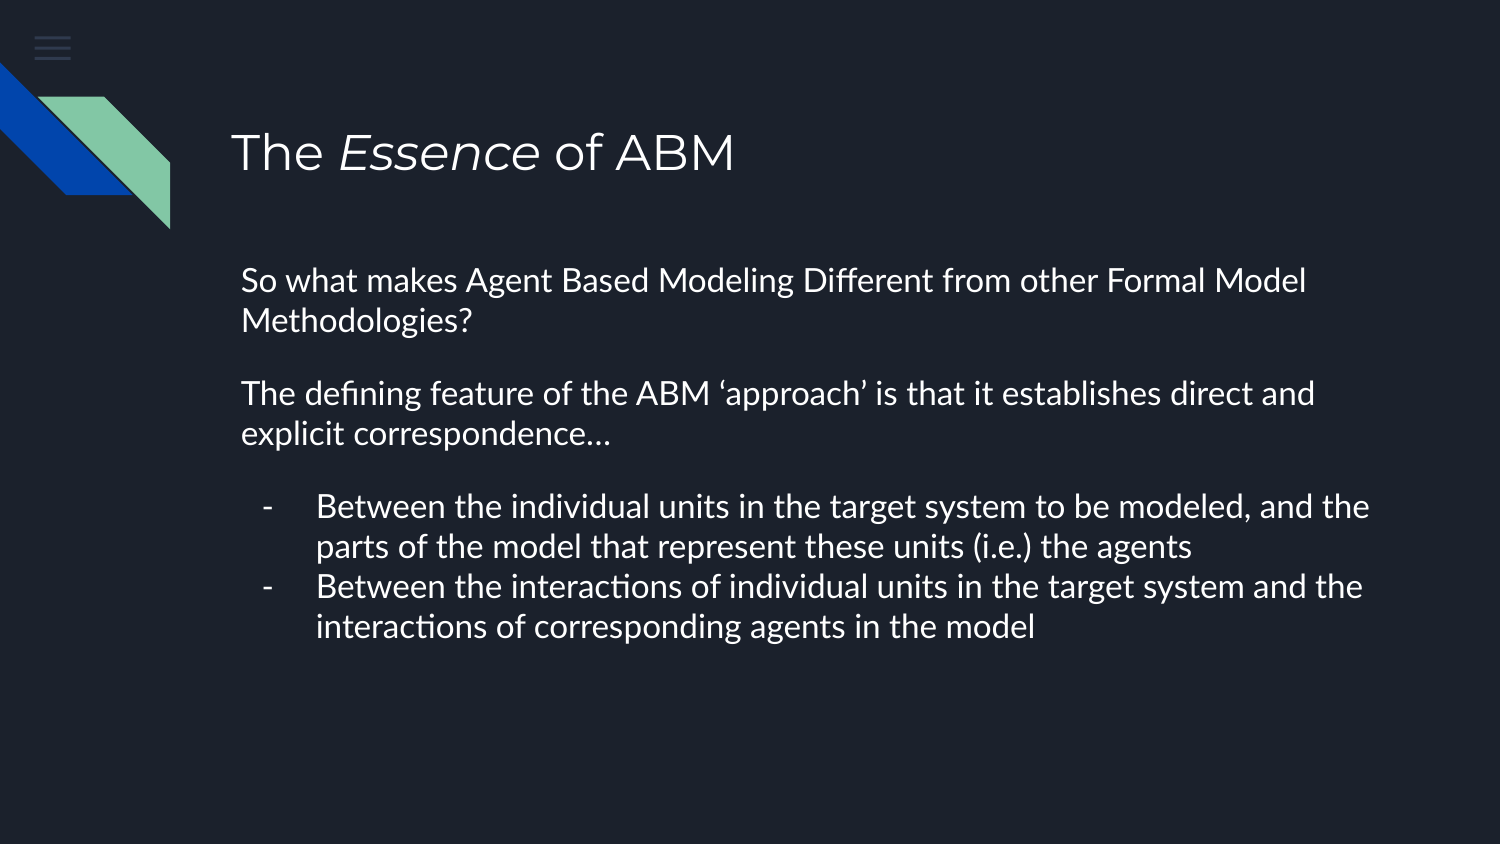

# The Essence of ABM
So what makes Agent Based Modeling Different from other Formal Model Methodologies?
The defining feature of the ABM ‘approach’ is that it establishes direct and explicit correspondence…
Between the individual units in the target system to be modeled, and the parts of the model that represent these units (i.e.) the agents
Between the interactions of individual units in the target system and the interactions of corresponding agents in the model